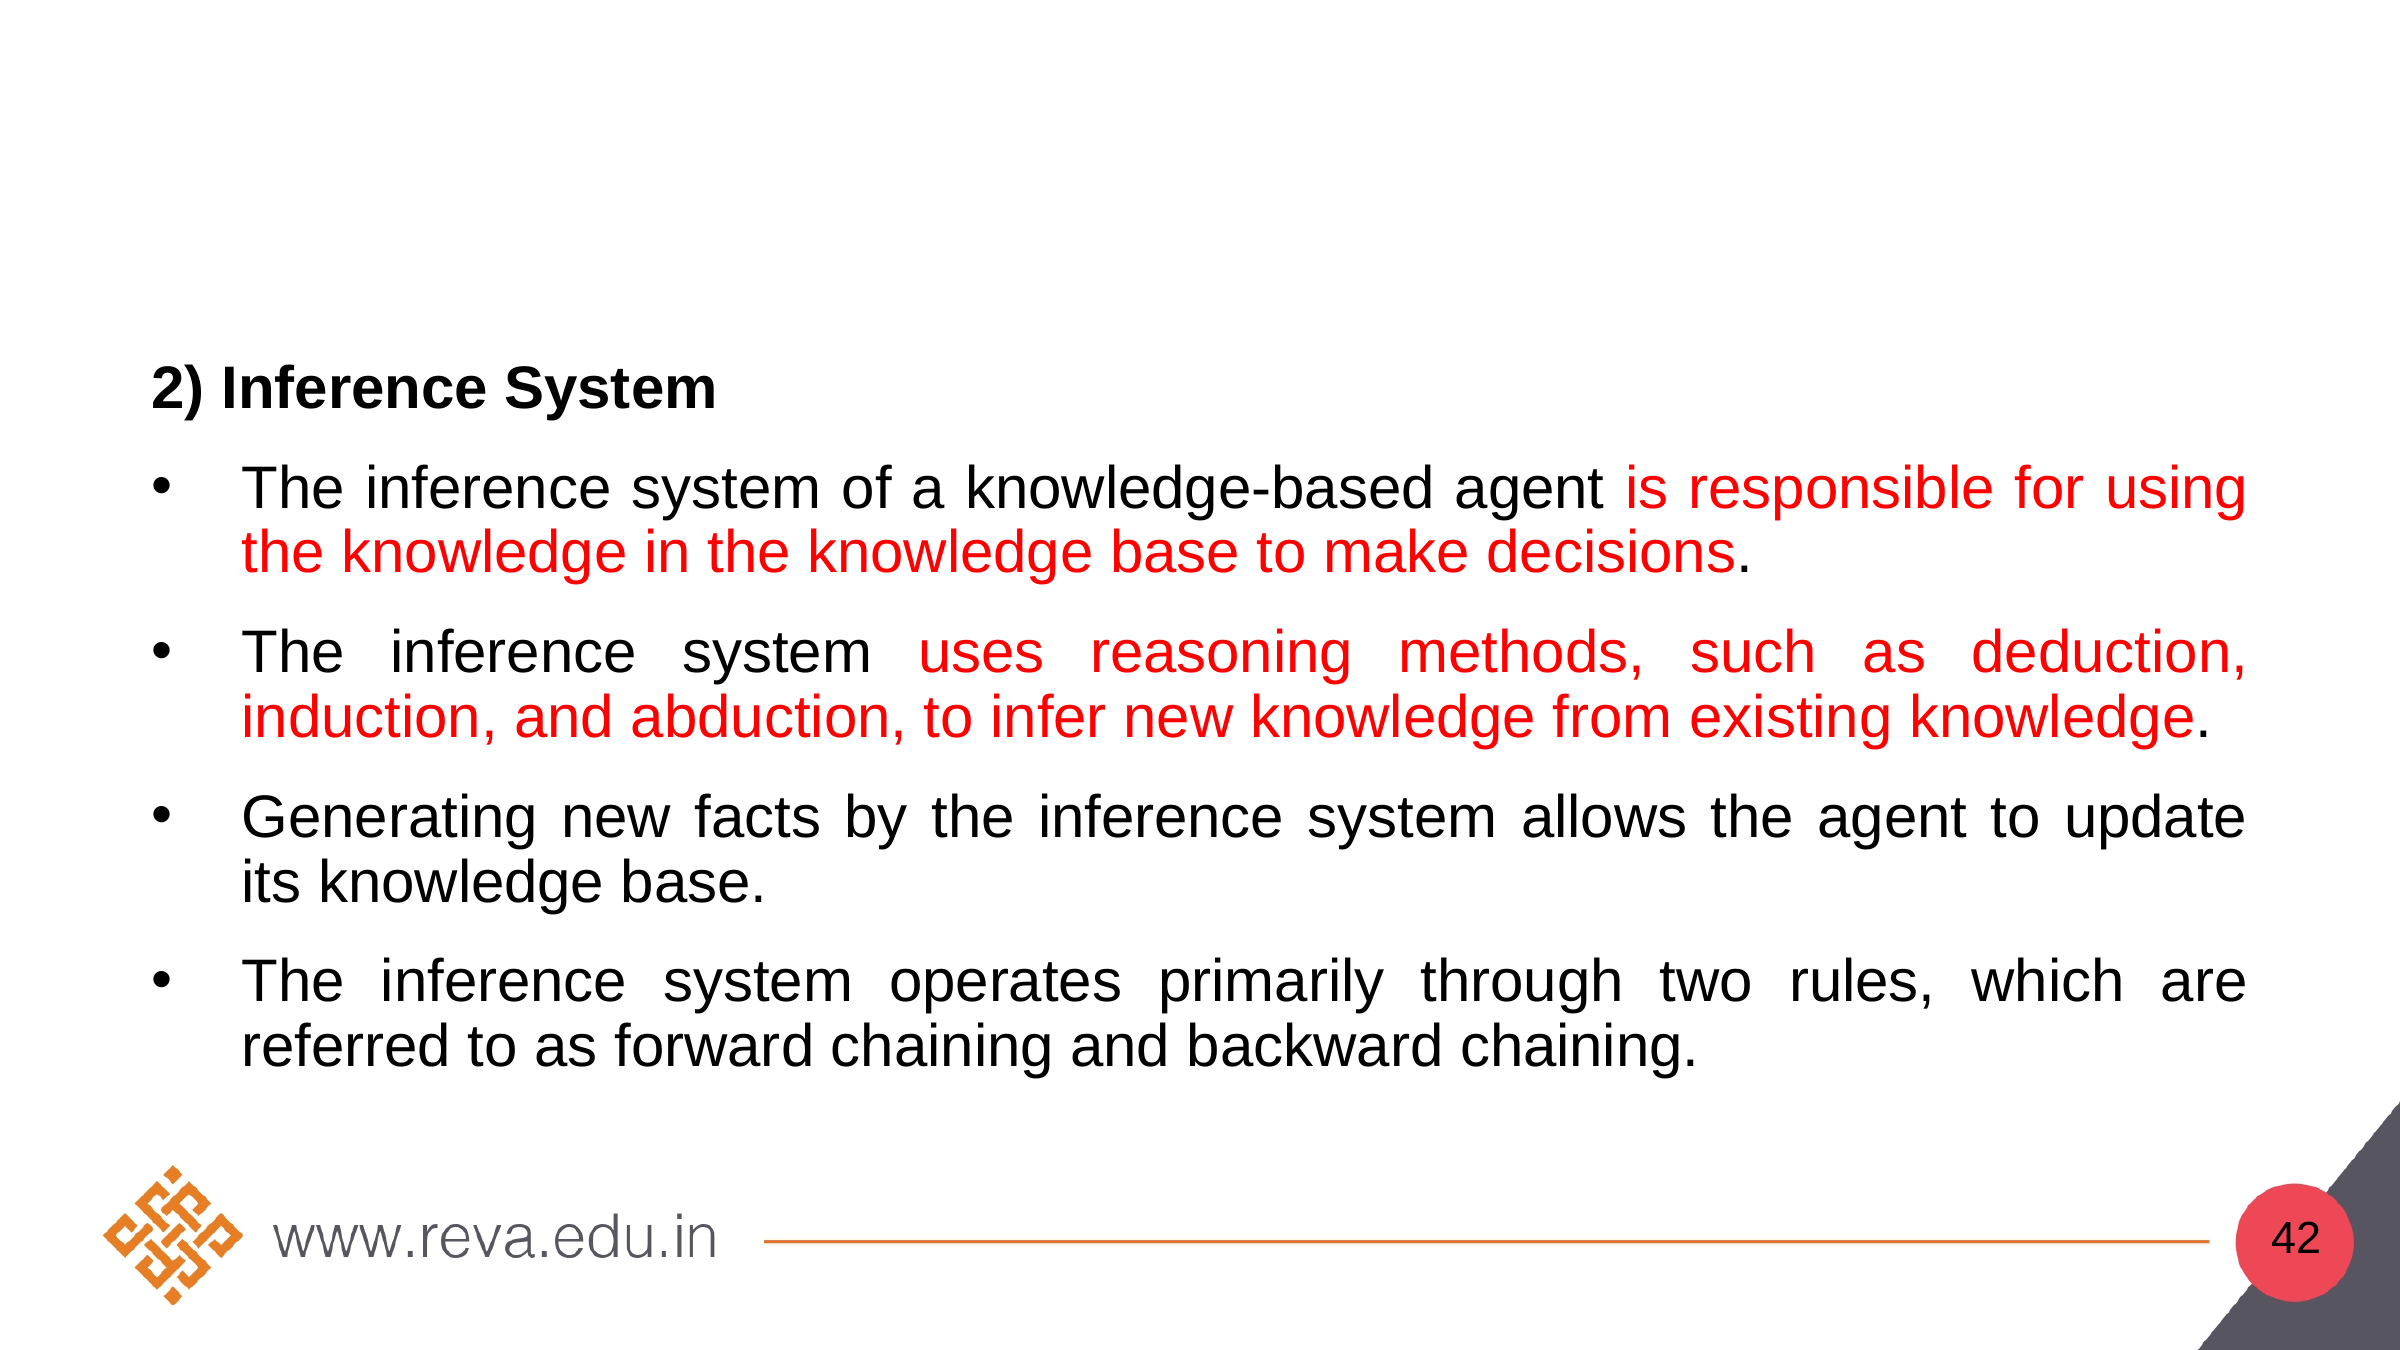

#
2) Inference System
The inference system of a knowledge-based agent is responsible for using the knowledge in the knowledge base to make decisions.
The inference system uses reasoning methods, such as deduction, induction, and abduction, to infer new knowledge from existing knowledge.
Generating new facts by the inference system allows the agent to update its knowledge base.
The inference system operates primarily through two rules, which are referred to as forward chaining and backward chaining.

42